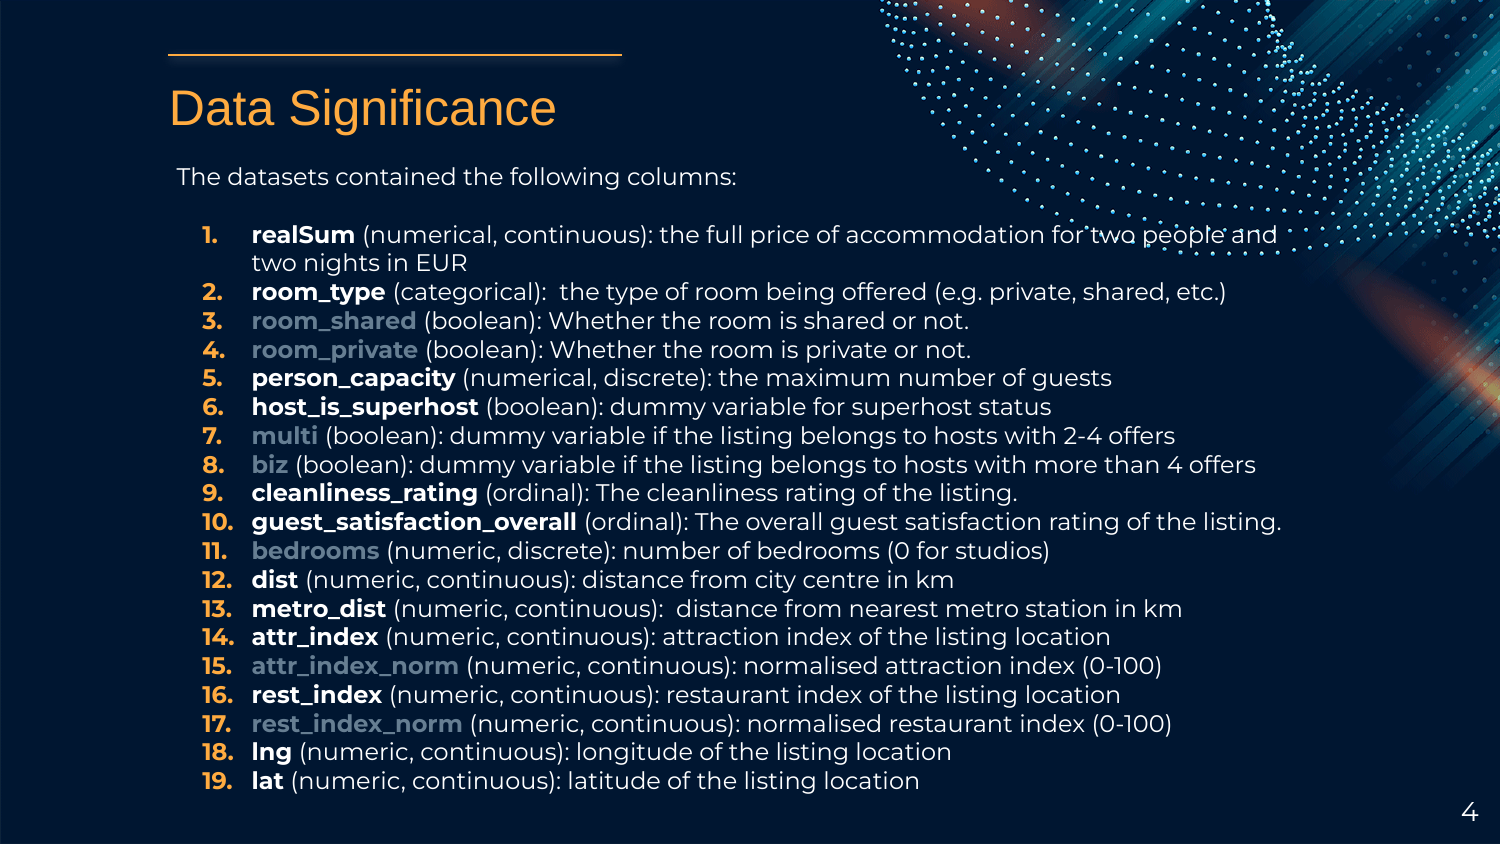

# Data Significance
The datasets contained the following columns:

realSum (numerical, continuous): the full price of accommodation for two people and two nights in EUR
room_type (categorical):  the type of room being offered (e.g. private, shared, etc.)
room_shared (boolean): Whether the room is shared or not.
room_private (boolean): Whether the room is private or not.
person_capacity (numerical, discrete): the maximum number of guests
host_is_superhost (boolean): dummy variable for superhost status
multi (boolean): dummy variable if the listing belongs to hosts with 2-4 offers
biz (boolean): dummy variable if the listing belongs to hosts with more than 4 offers
cleanliness_rating (ordinal): The cleanliness rating of the listing.
guest_satisfaction_overall (ordinal): The overall guest satisfaction rating of the listing.
bedrooms (numeric, discrete): number of bedrooms (0 for studios)
dist (numeric, continuous): distance from city centre in km
metro_dist (numeric, continuous):  distance from nearest metro station in km
attr_index (numeric, continuous): attraction index of the listing location
attr_index_norm (numeric, continuous): normalised attraction index (0-100)
rest_index (numeric, continuous): restaurant index of the listing location
rest_index_norm (numeric, continuous): normalised restaurant index (0-100)
lng (numeric, continuous): longitude of the listing location
lat (numeric, continuous): latitude of the listing location

4